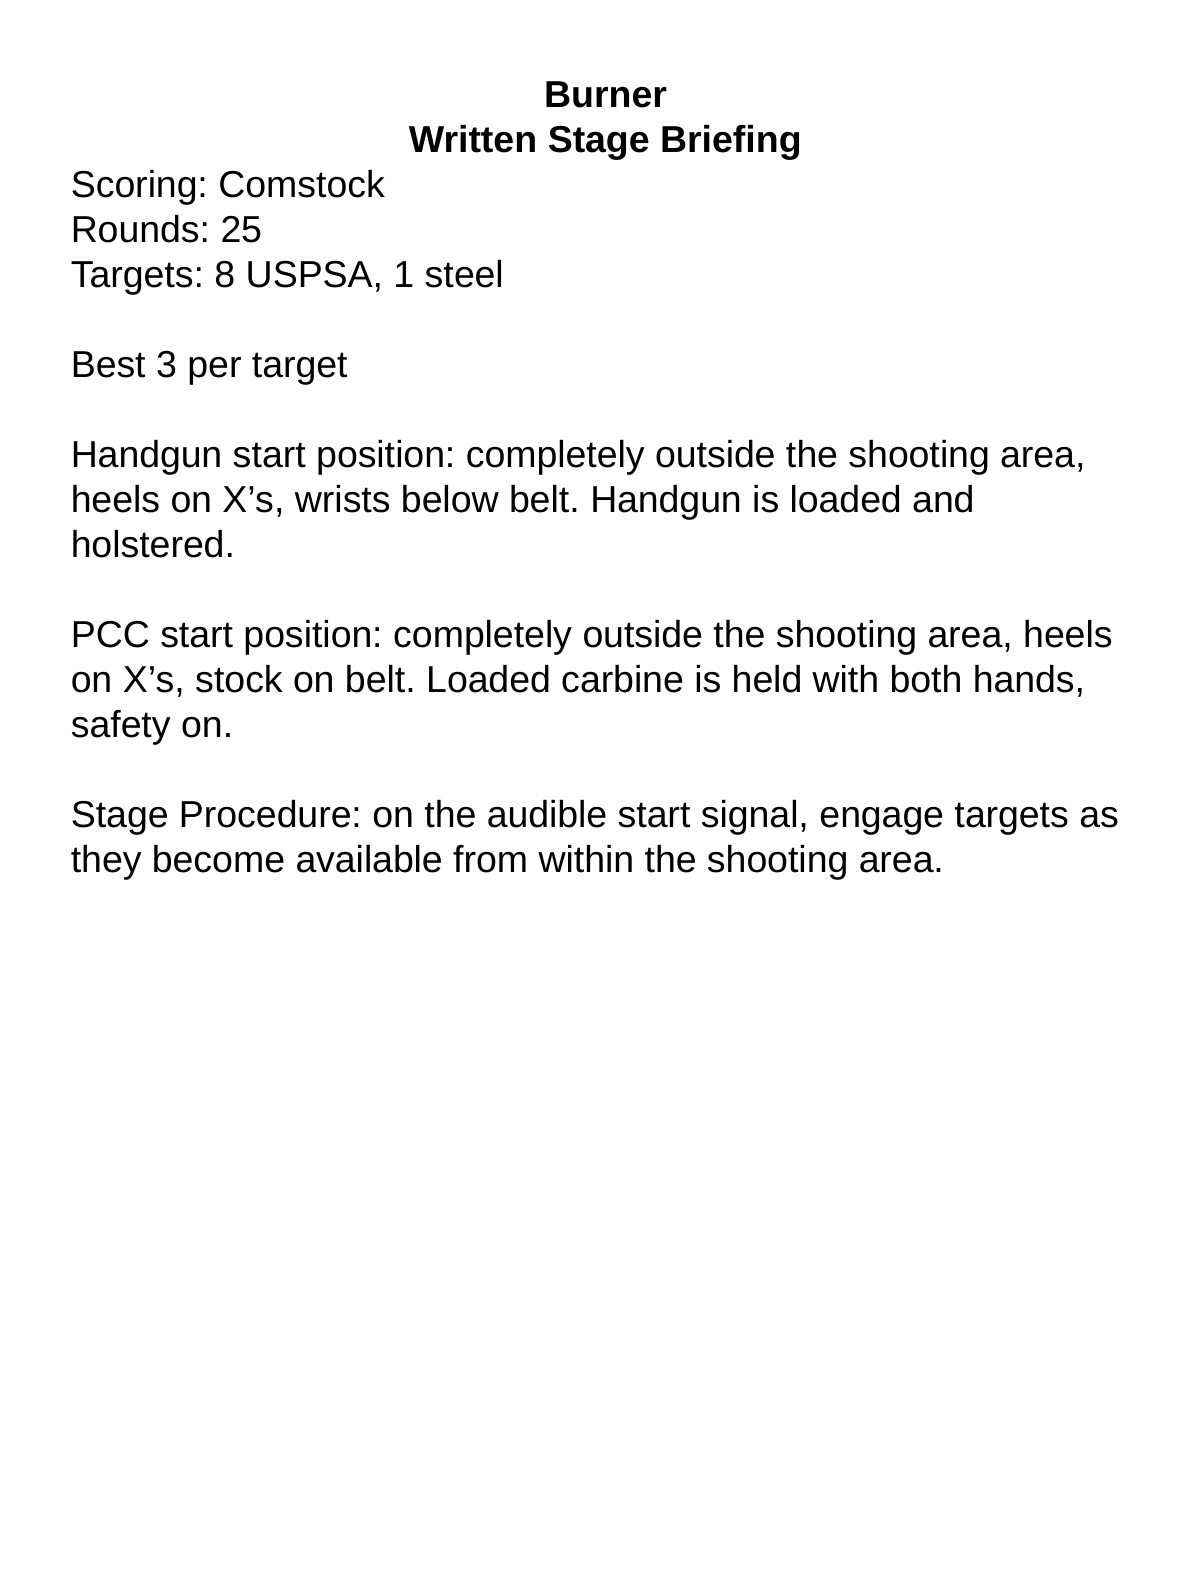

Burner
Written Stage Briefing
Scoring: Comstock
Rounds: 25
Targets: 8 USPSA, 1 steel

Best 3 per target

Handgun start position: completely outside the shooting area, heels on X’s, wrists below belt. Handgun is loaded and holstered.

PCC start position: completely outside the shooting area, heels on X’s, stock on belt. Loaded carbine is held with both hands, safety on.

Stage Procedure: on the audible start signal, engage targets as they become available from within the shooting area.